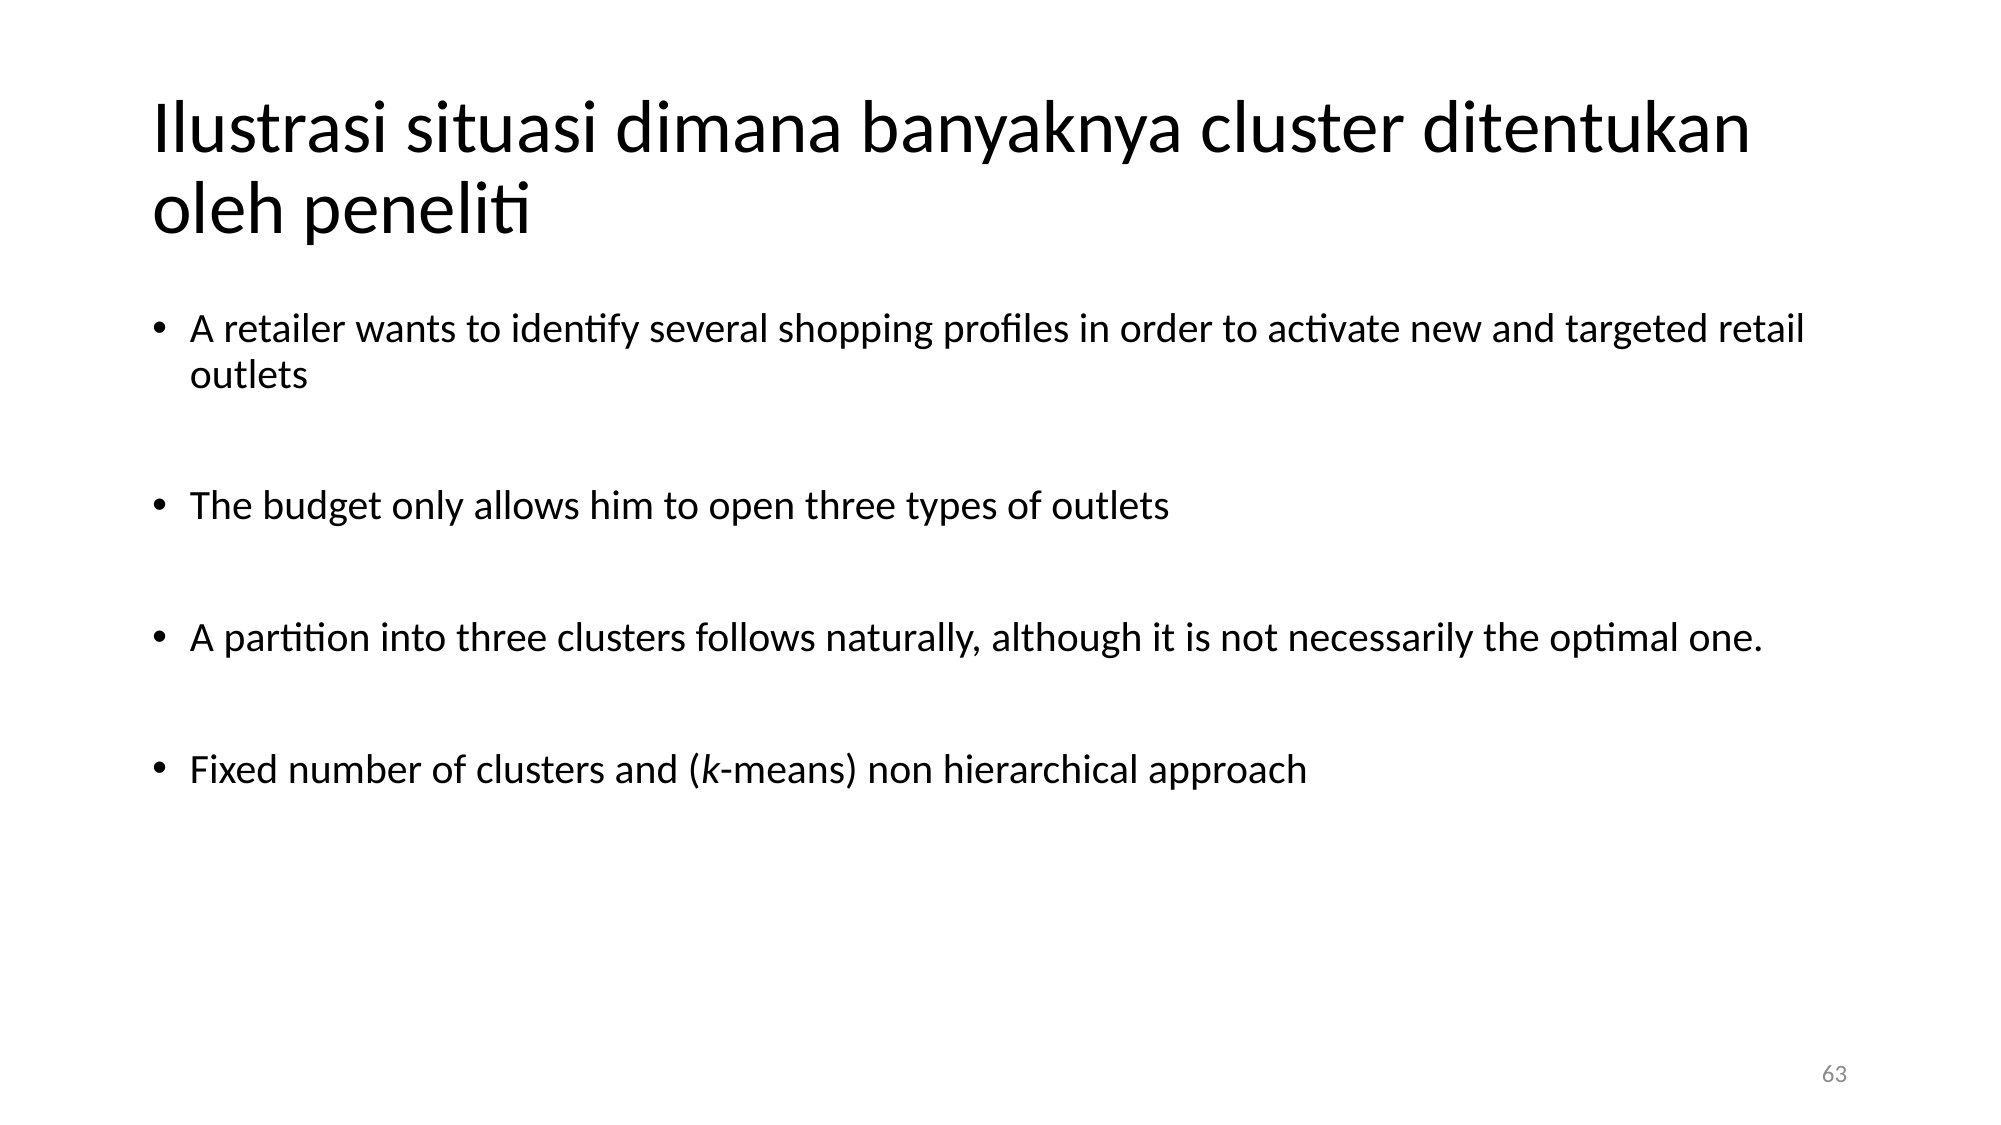

# Ilustrasi situasi dimana banyaknya cluster ditentukan oleh peneliti
A retailer wants to identify several shopping profiles in order to activate new and targeted retail outlets

The budget only allows him to open three types of outlets

A partition into three clusters follows naturally, although it is not necessarily the optimal one.

Fixed number of clusters and (k-means) non hierarchical approach
63